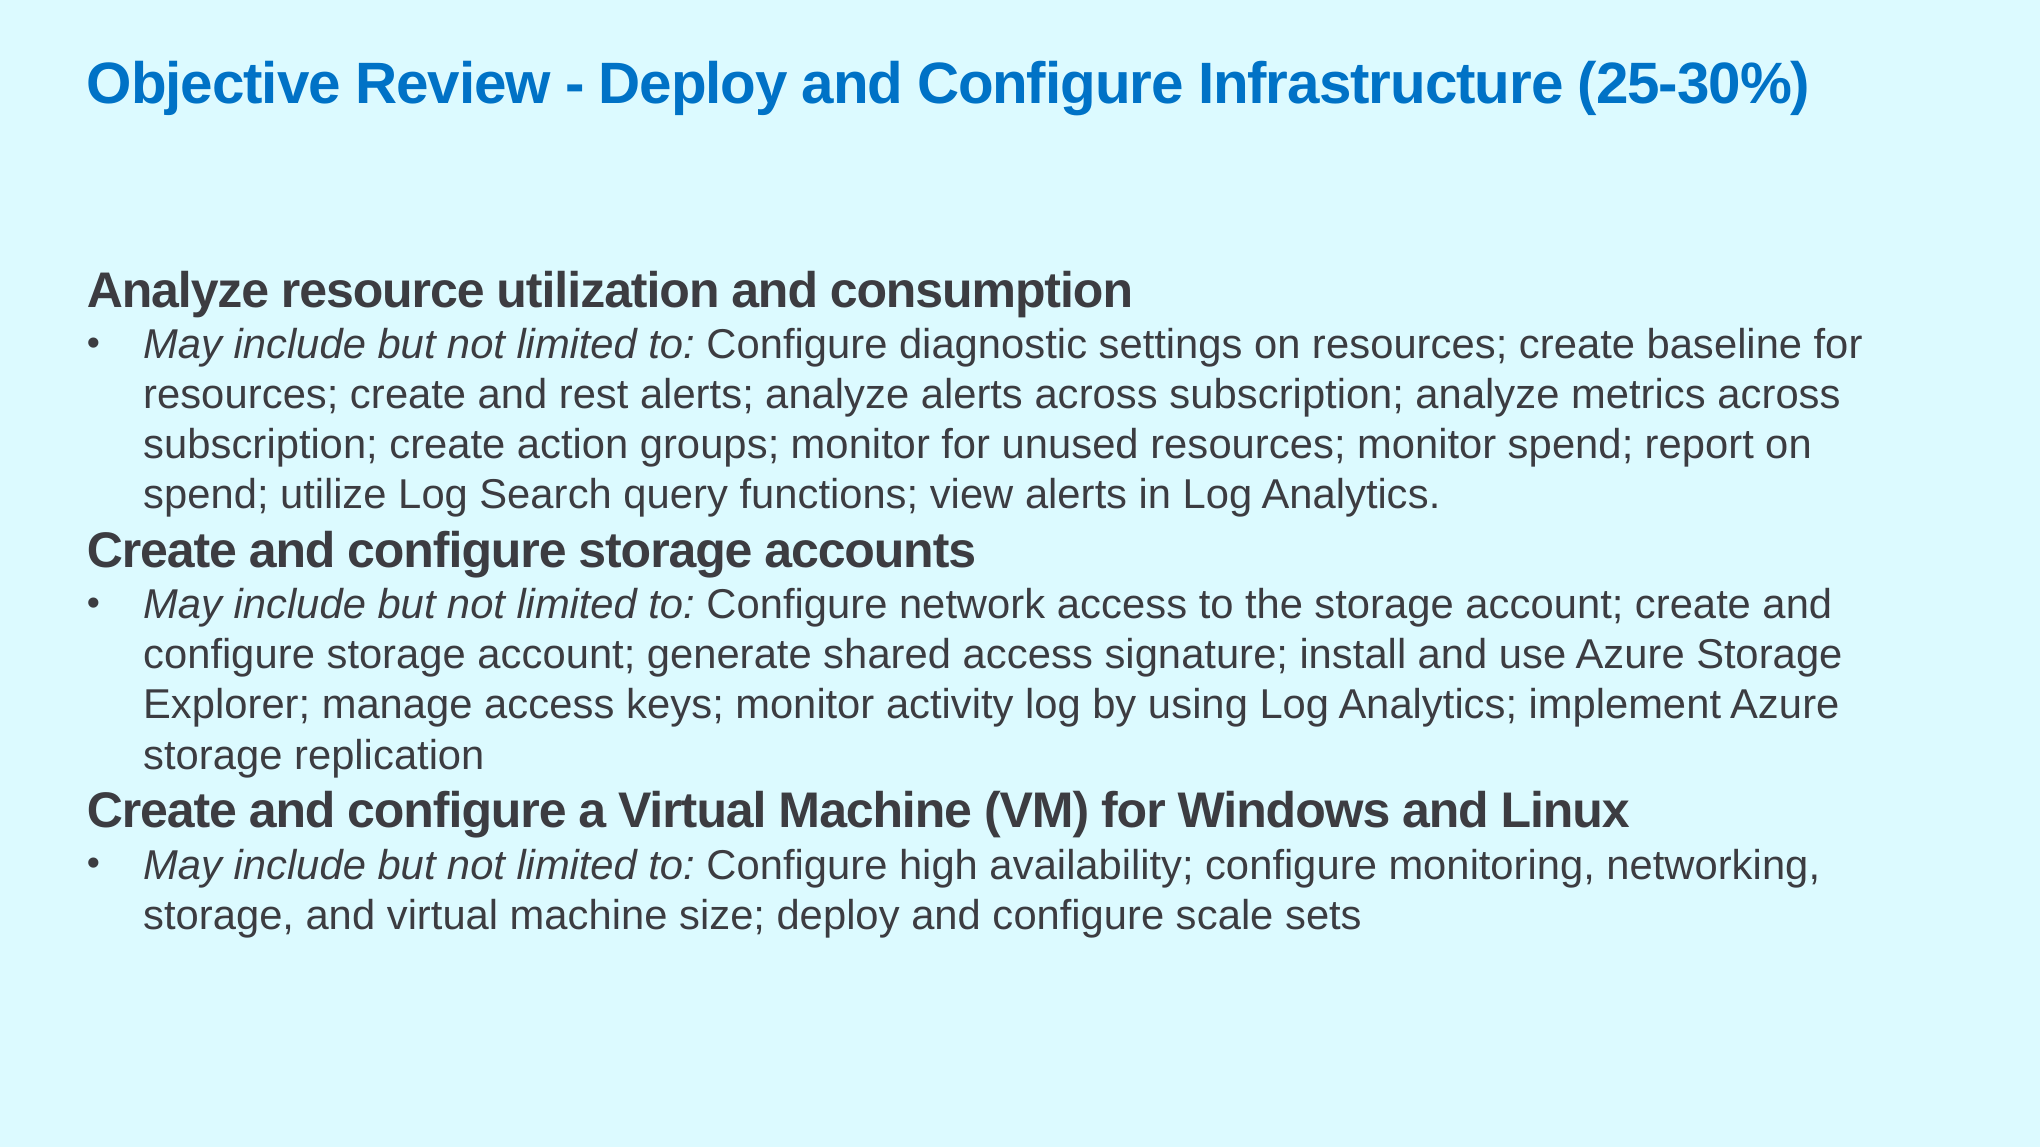

# Objective Review - Deploy and Configure Infrastructure (25-30%)
Analyze resource utilization and consumption
May include but not limited to: Configure diagnostic settings on resources; create baseline for resources; create and rest alerts; analyze alerts across subscription; analyze metrics across subscription; create action groups; monitor for unused resources; monitor spend; report on spend; utilize Log Search query functions; view alerts in Log Analytics.
Create and configure storage accounts
May include but not limited to: Configure network access to the storage account; create and configure storage account; generate shared access signature; install and use Azure Storage Explorer; manage access keys; monitor activity log by using Log Analytics; implement Azure storage replication
Create and configure a Virtual Machine (VM) for Windows and Linux
May include but not limited to: Configure high availability; configure monitoring, networking, storage, and virtual machine size; deploy and configure scale sets